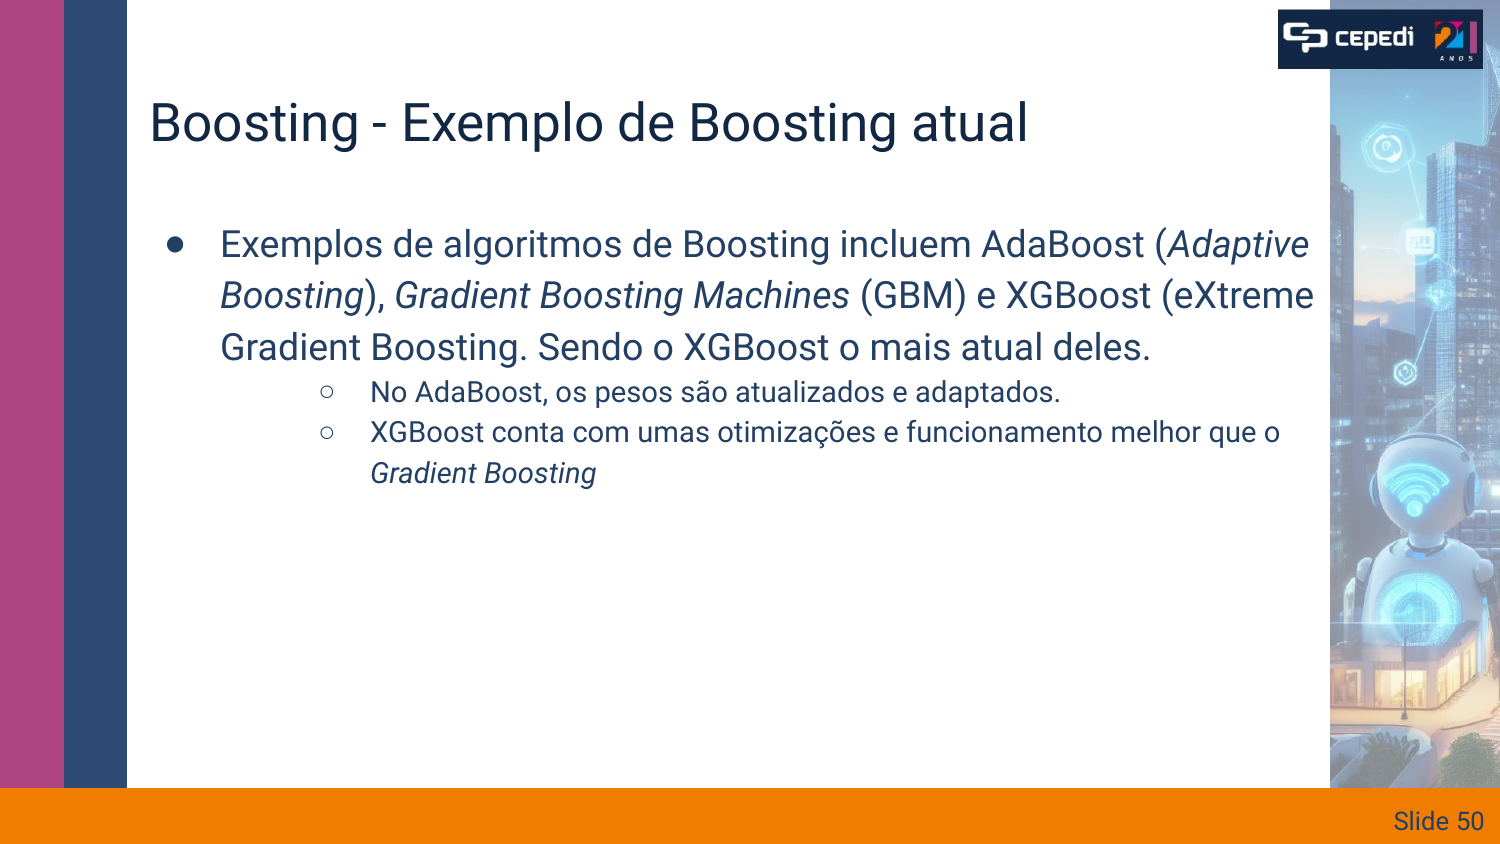

# Boosting - Exemplo de Boosting atual
Exemplos de algoritmos de Boosting incluem AdaBoost (Adaptive Boosting), Gradient Boosting Machines (GBM) e XGBoost (eXtreme Gradient Boosting. Sendo o XGBoost o mais atual deles.
No AdaBoost, os pesos são atualizados e adaptados.
XGBoost conta com umas otimizações e funcionamento melhor que o Gradient Boosting

Slide 50